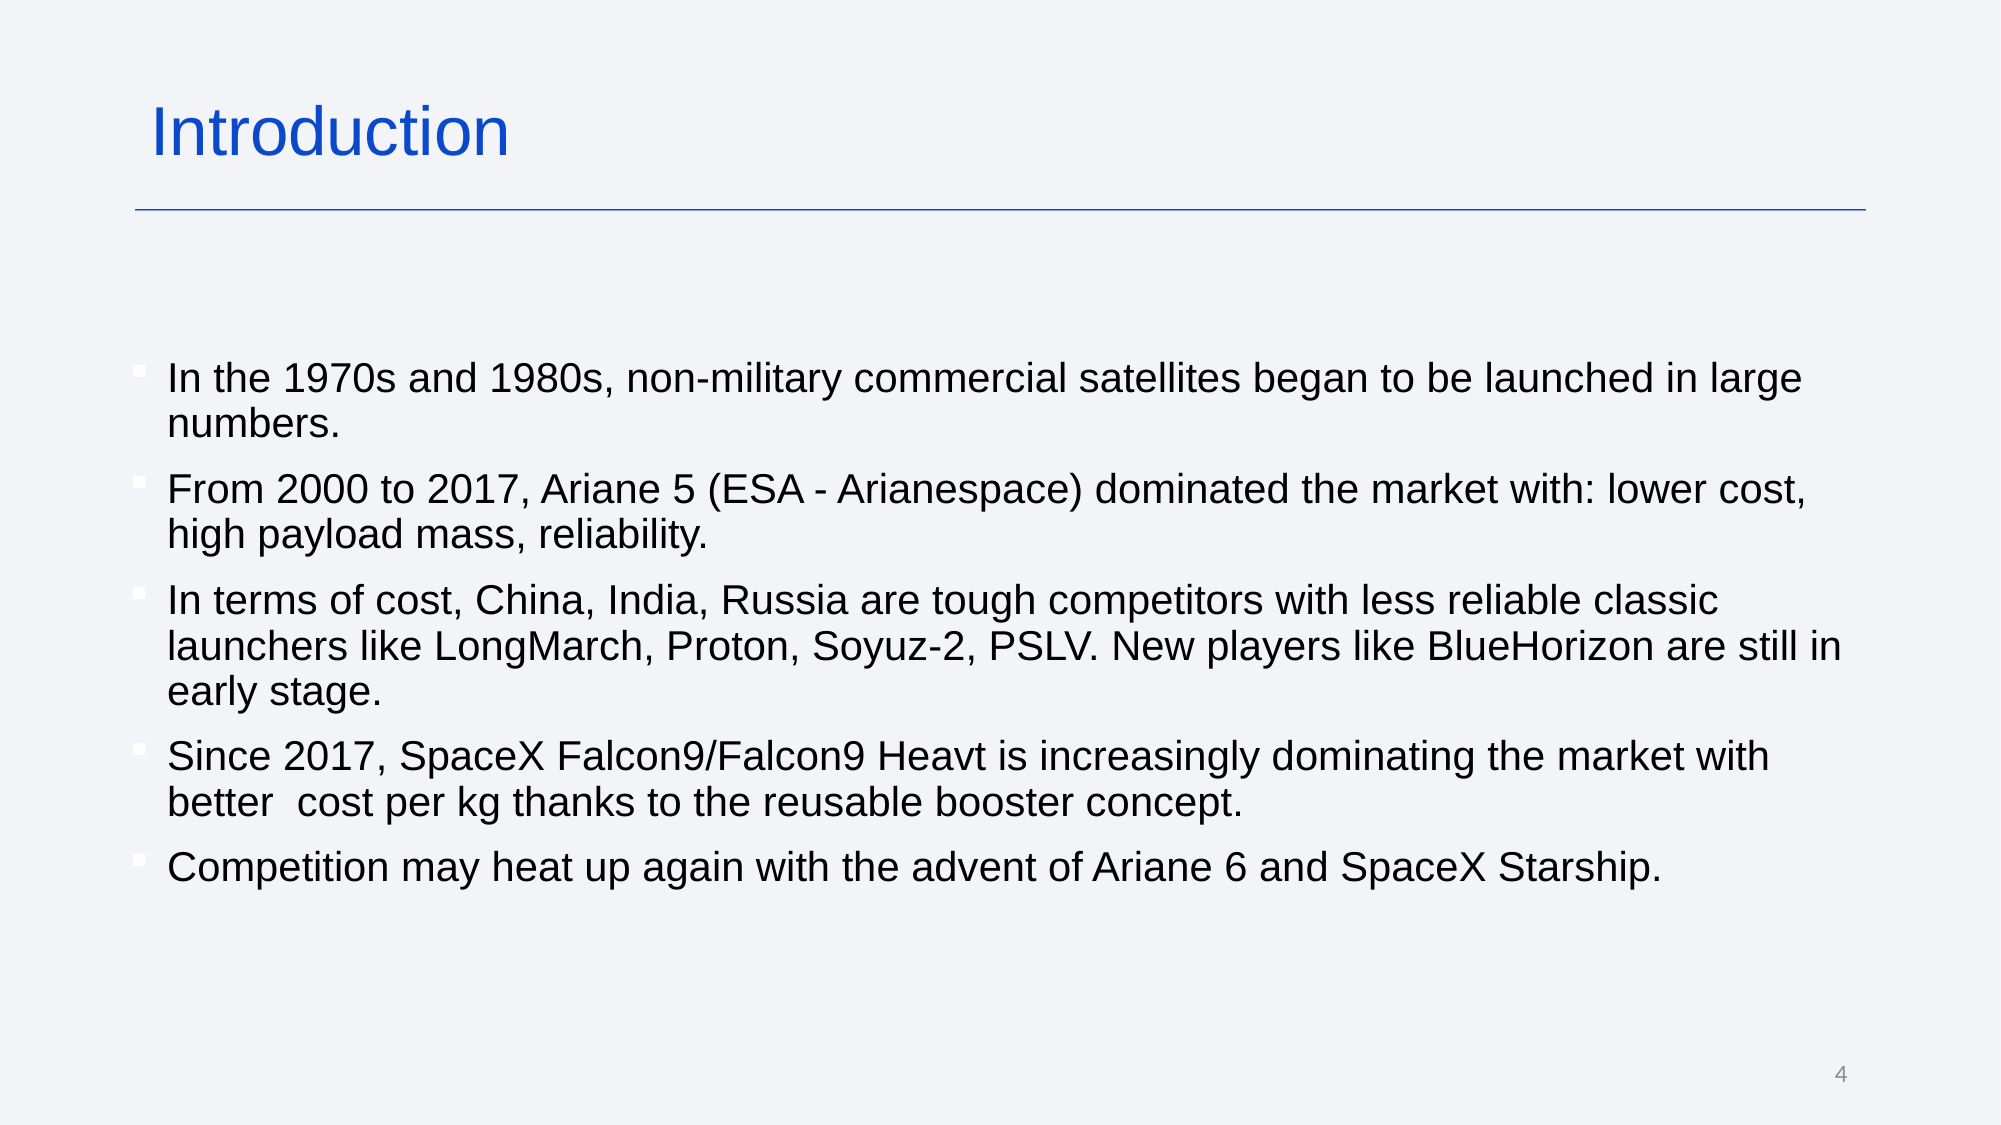

Introduction

In the 1970s and 1980s, non-military commercial satellites began to be launched in large numbers.
From 2000 to 2017, Ariane 5 (ESA - Arianespace) dominated the market with: lower cost, high payload mass, reliability.
In terms of cost, China, India, Russia are tough competitors with less reliable classic launchers like LongMarch, Proton, Soyuz-2, PSLV. New players like BlueHorizon are still in early stage.
Since 2017, SpaceX Falcon9/Falcon9 Heavt is increasingly dominating the market with better  cost per kg thanks to the reusable booster concept.
Competition may heat up again with the advent of Ariane 6 and SpaceX Starship.

4